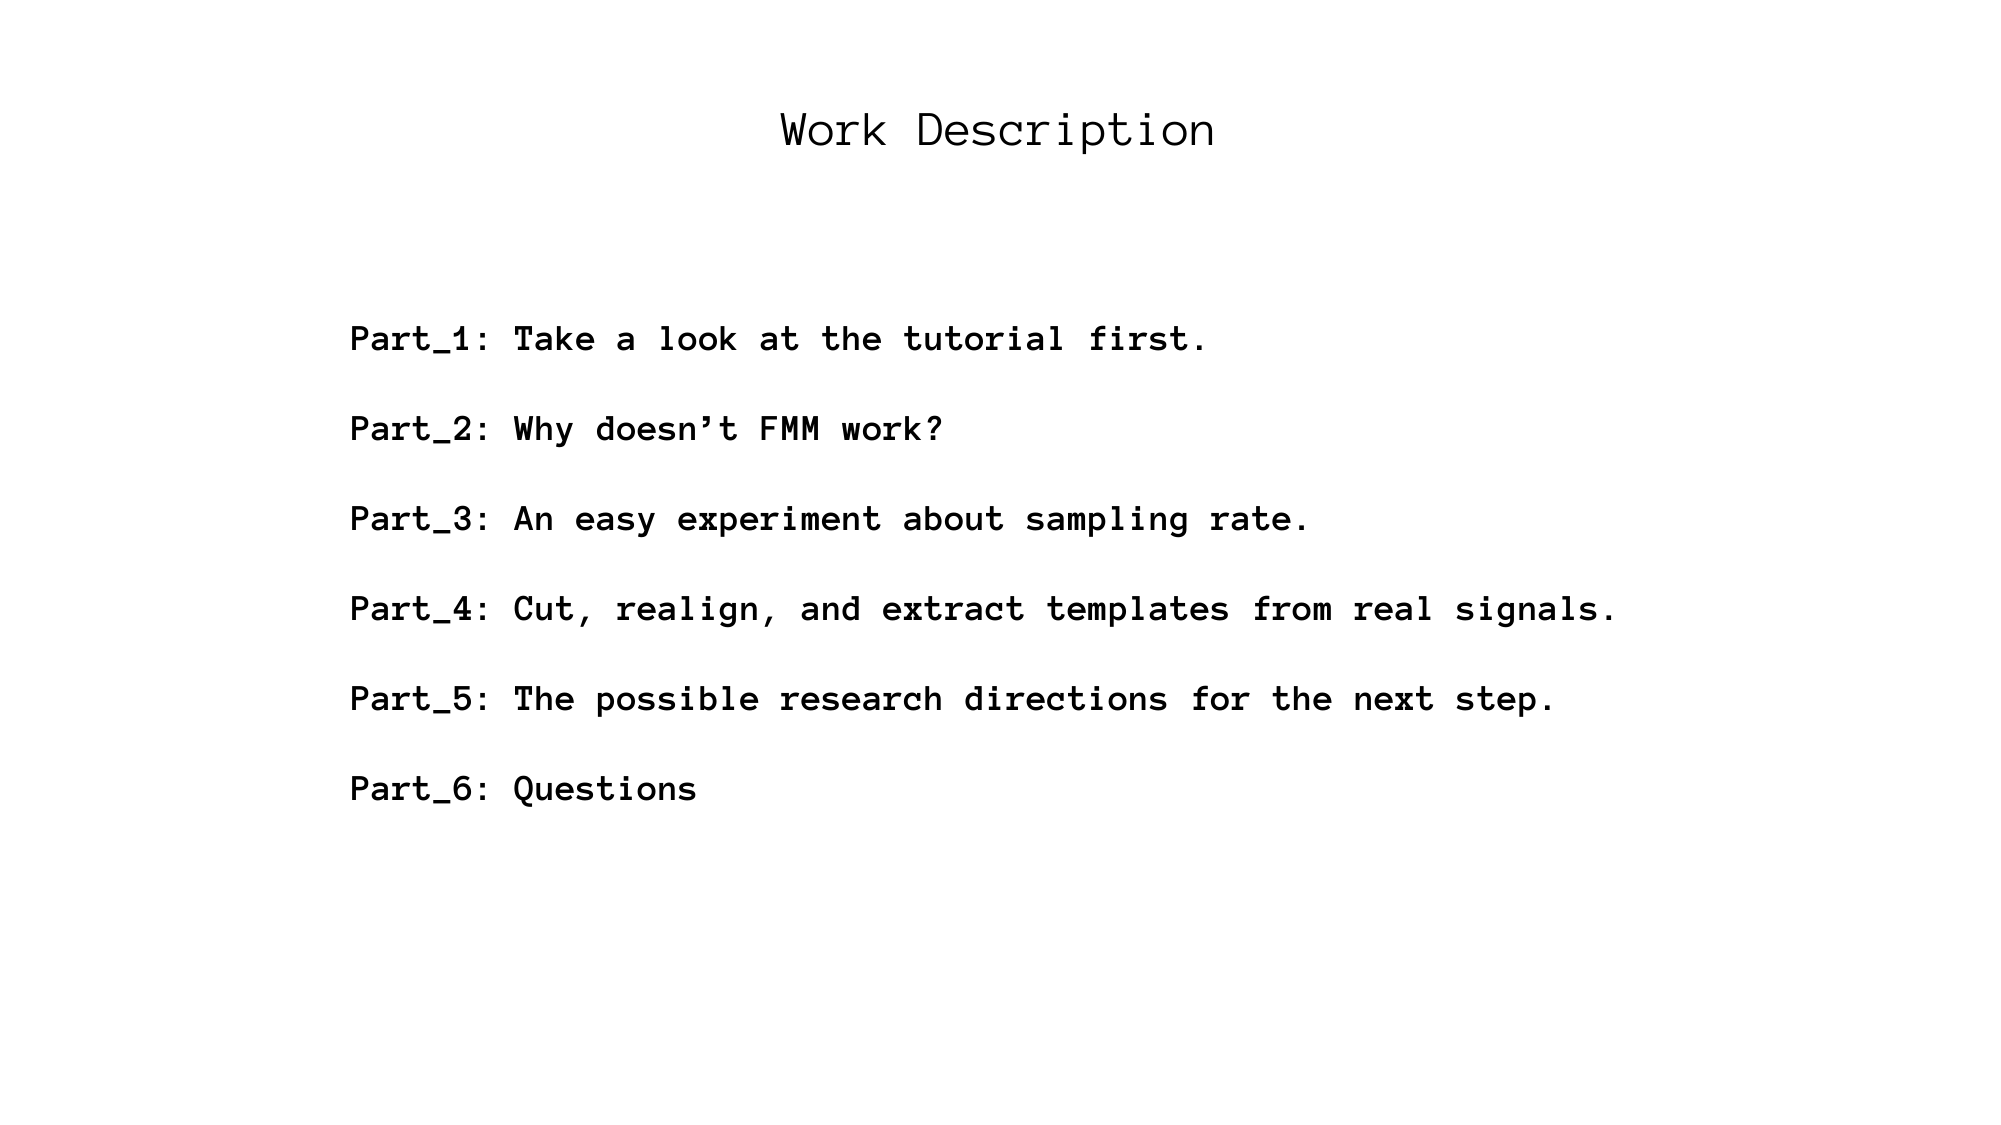

Work Description
Part_1: Take a look at the tutorial first.

Part_2: Why doesn’t FMM work?

Part_3: An easy experiment about sampling rate.

Part_4: Cut, realign, and extract templates from real signals.

Part_5: The possible research directions for the next step.

Part_6: Questions